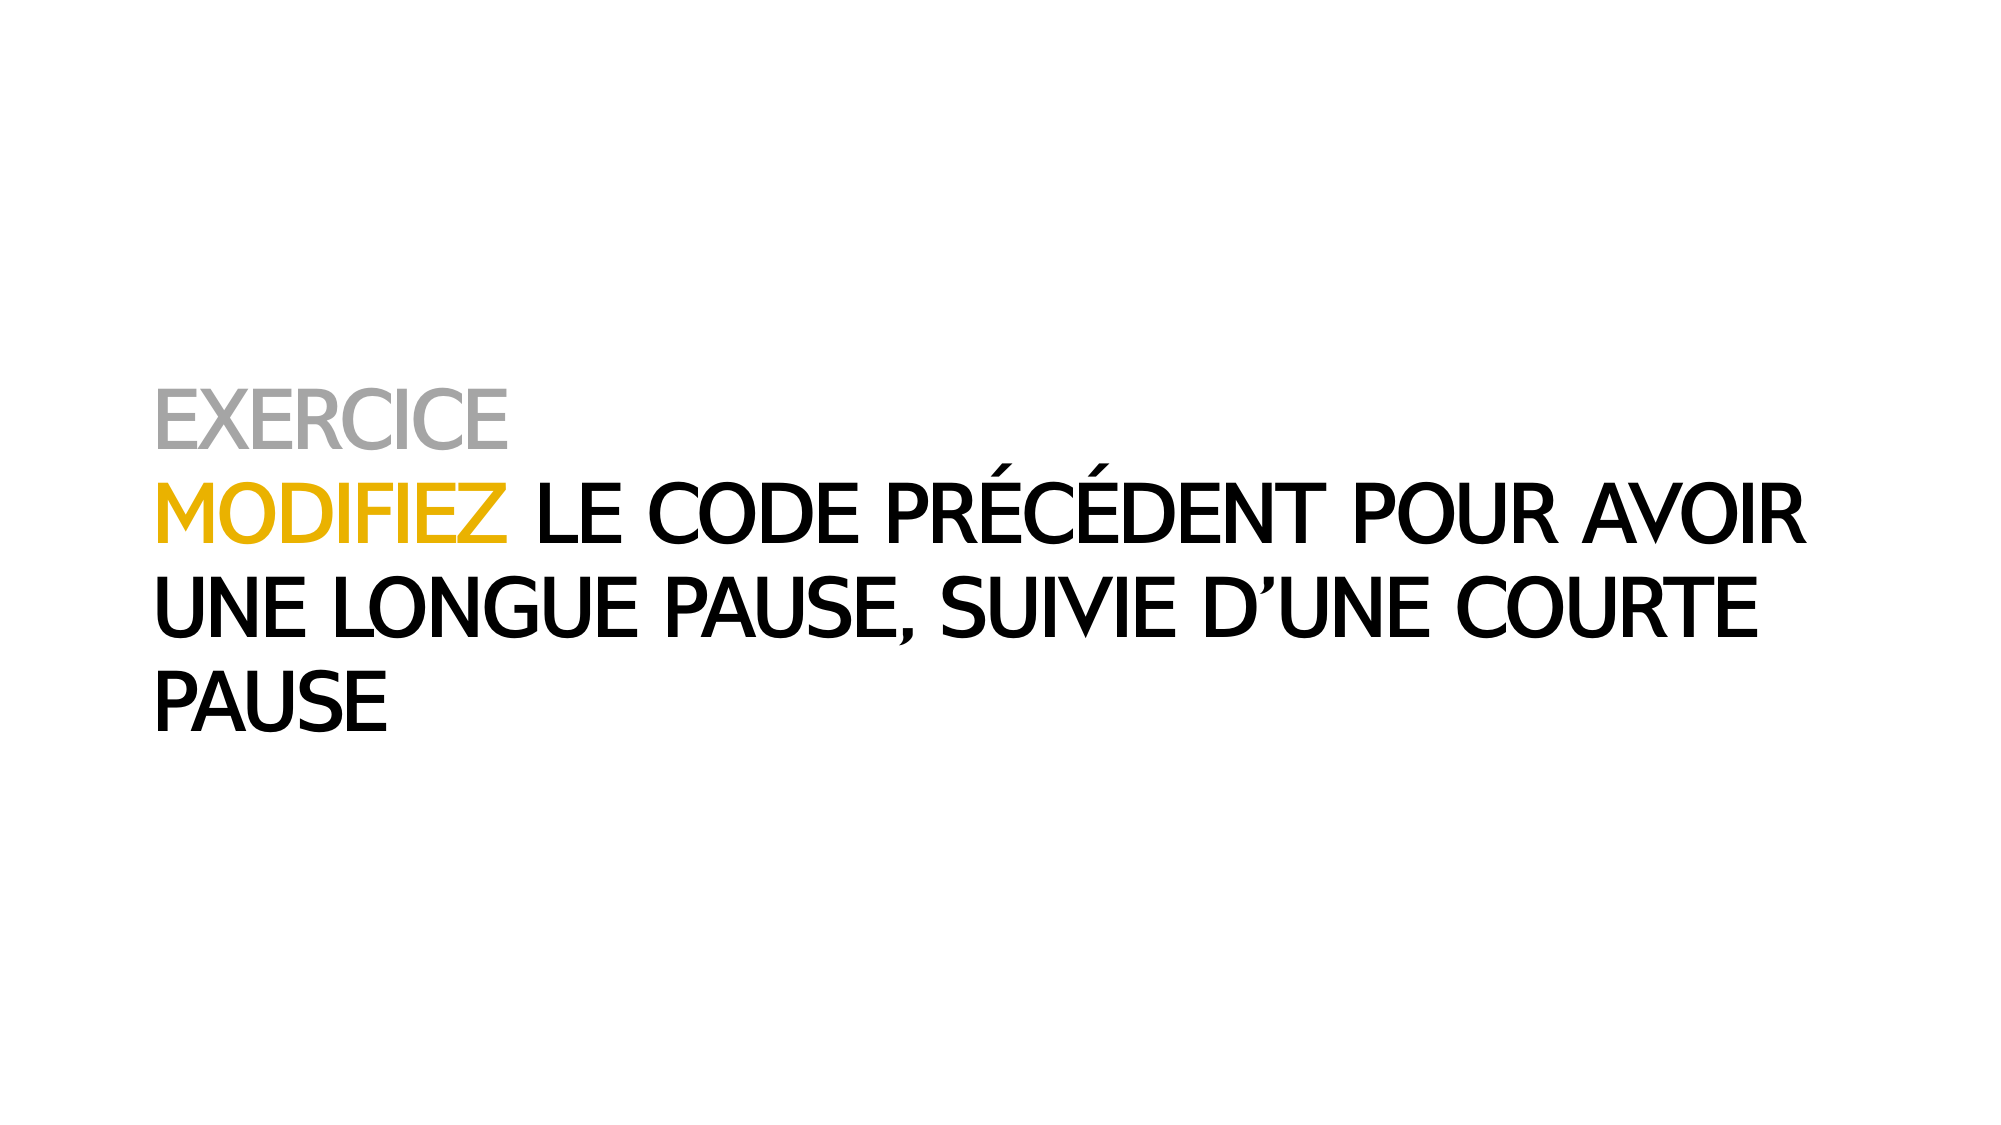

# EXERCICE MODIFIEZ LE CODE PRÉCÉDENT POUR AVOIR UNE LONGUE PAUSE, SUIVIE D’UNE COURTE PAUSE